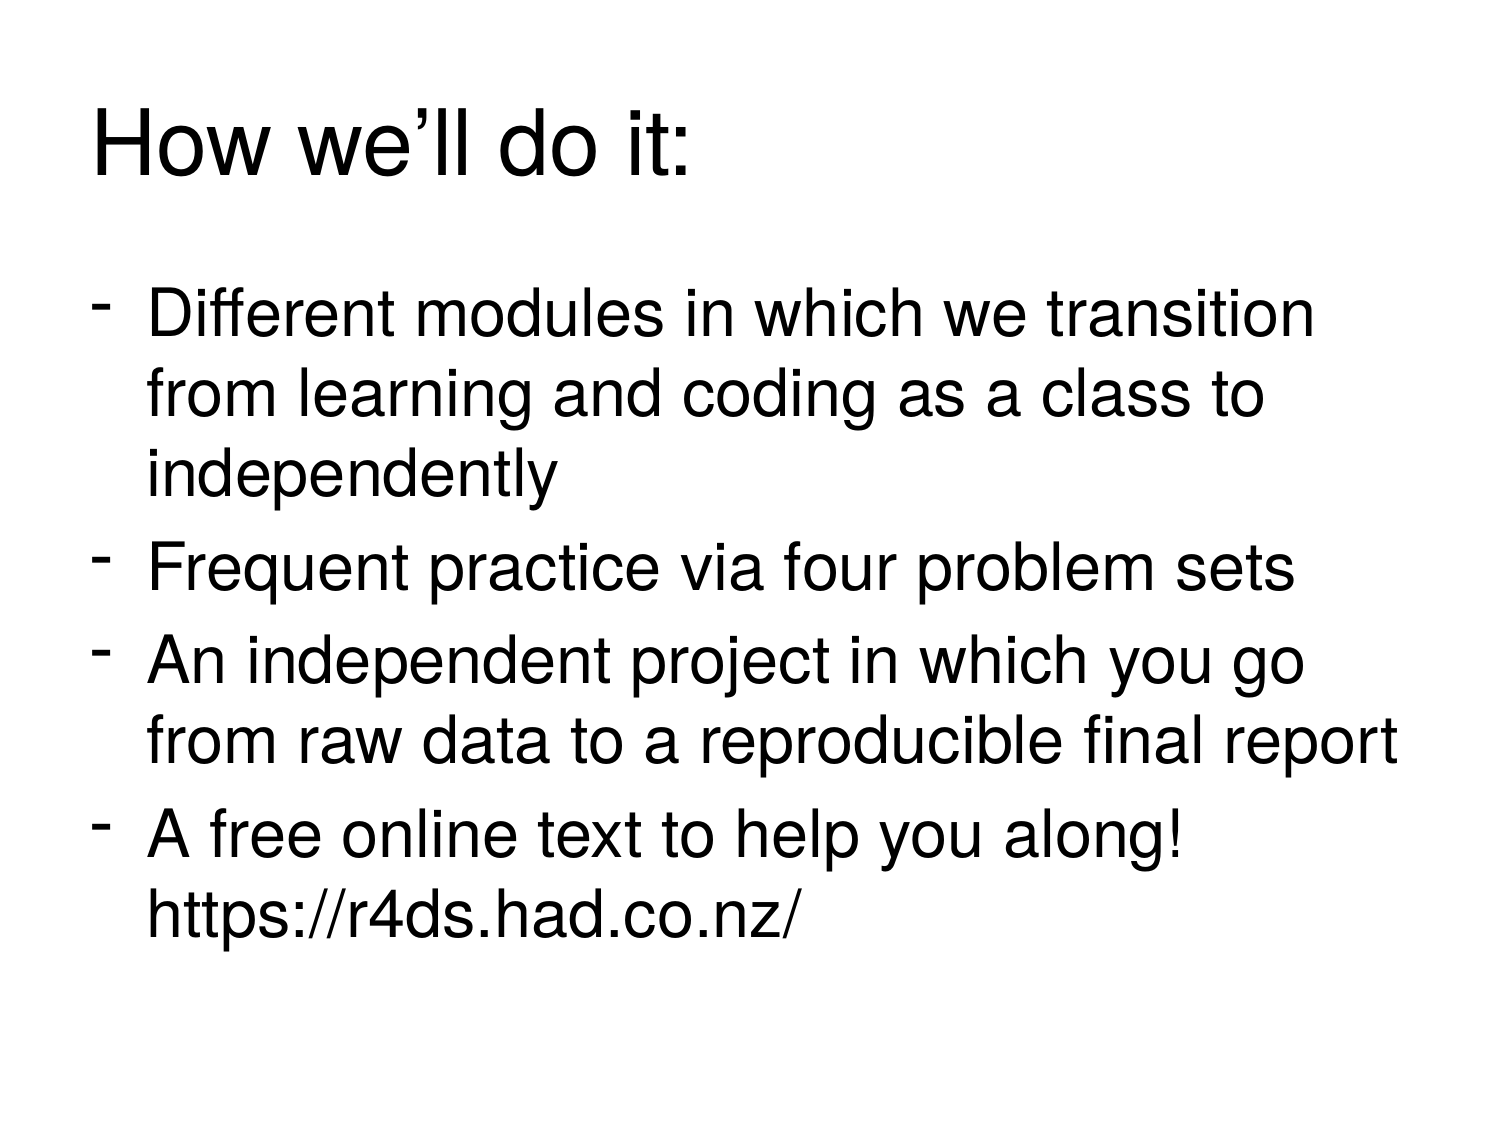

# How we’ll do it:
Different modules in which we transition from learning and coding as a class to independently
Frequent practice via four problem sets
An independent project in which you go from raw data to a reproducible final report
A free online text to help you along! https://r4ds.had.co.nz/